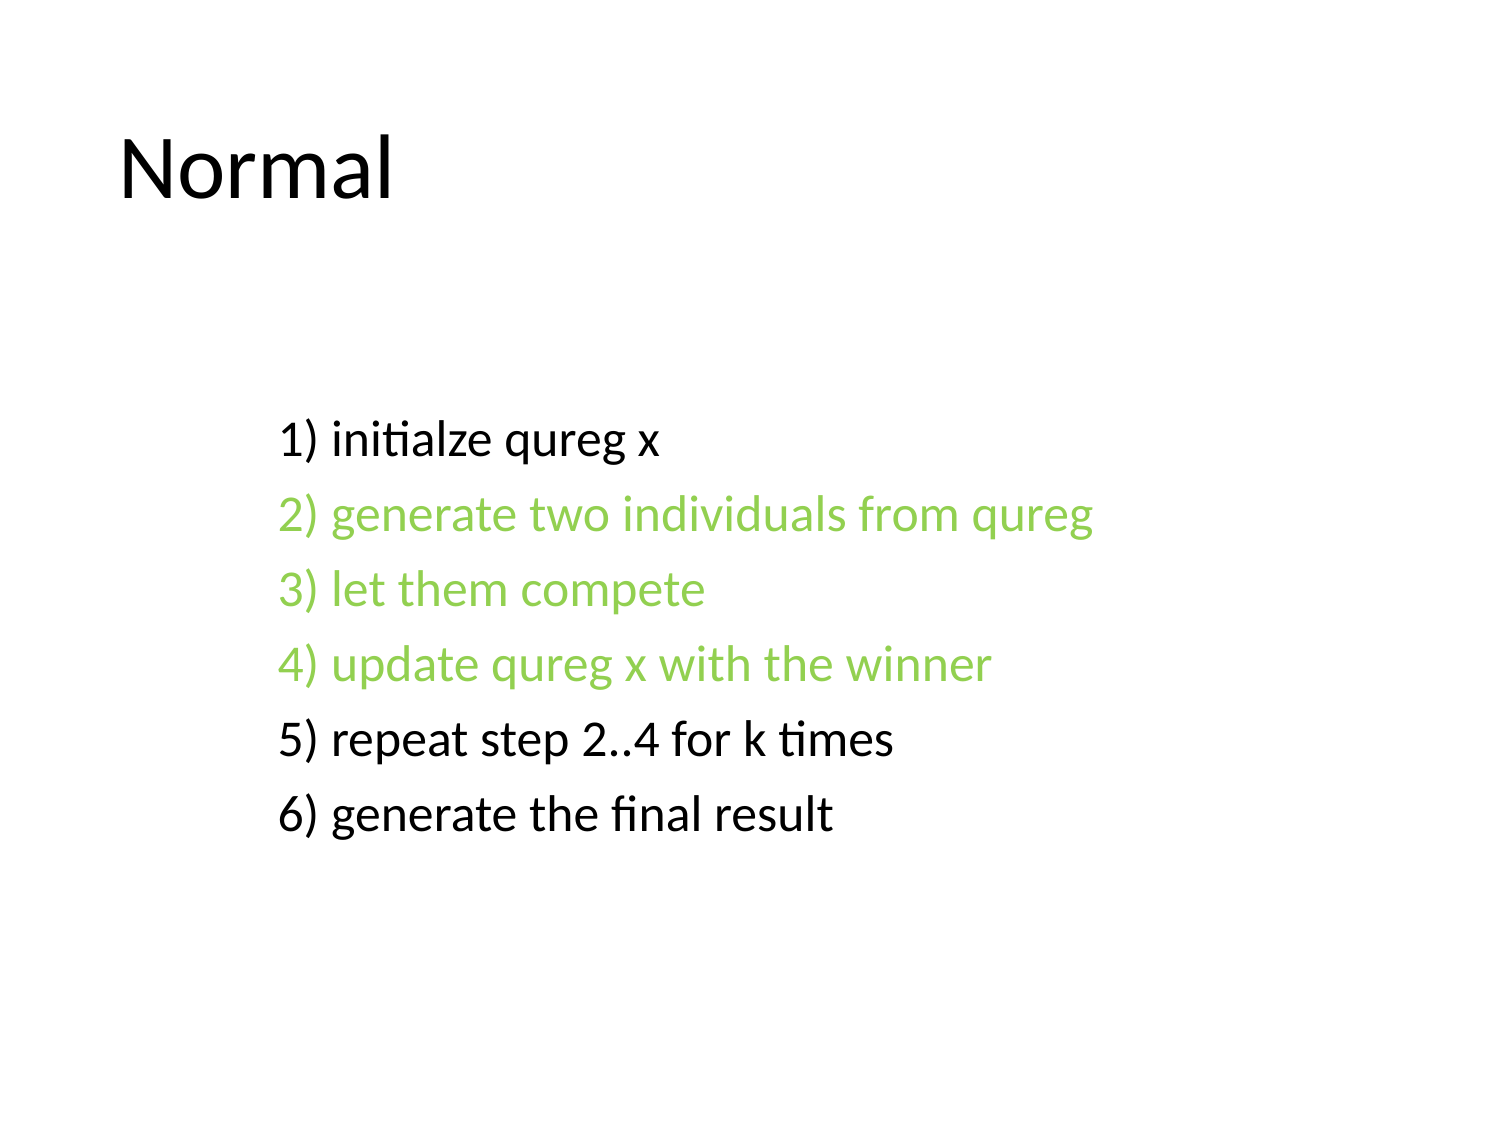

# Normal
1) initialze qureg x
2) generate two individuals from qureg
3) let them compete
4) update qureg x with the winner
5) repeat step 2..4 for k times
6) generate the final result